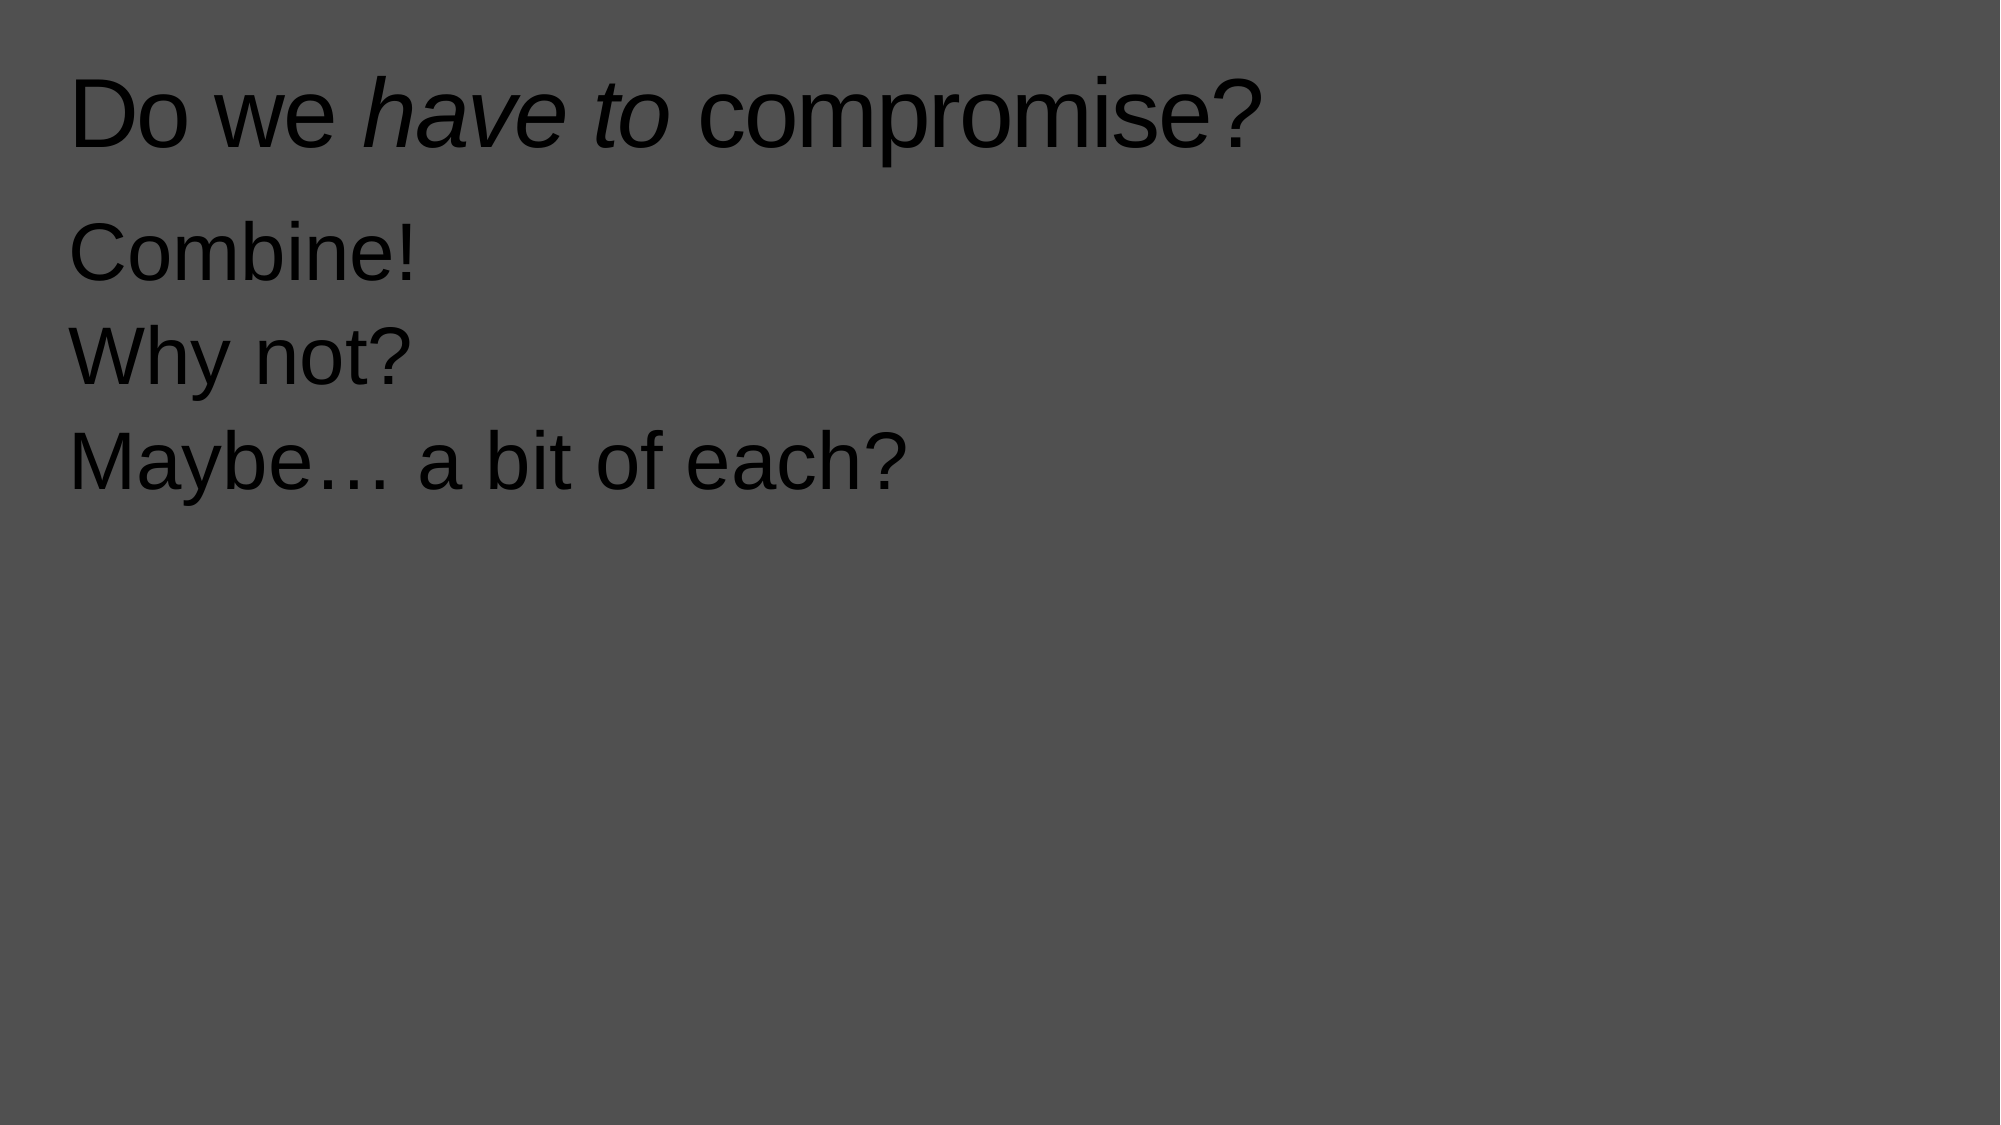

# Do we have to compromise?
Combine!
Why not?
Maybe… a bit of each?